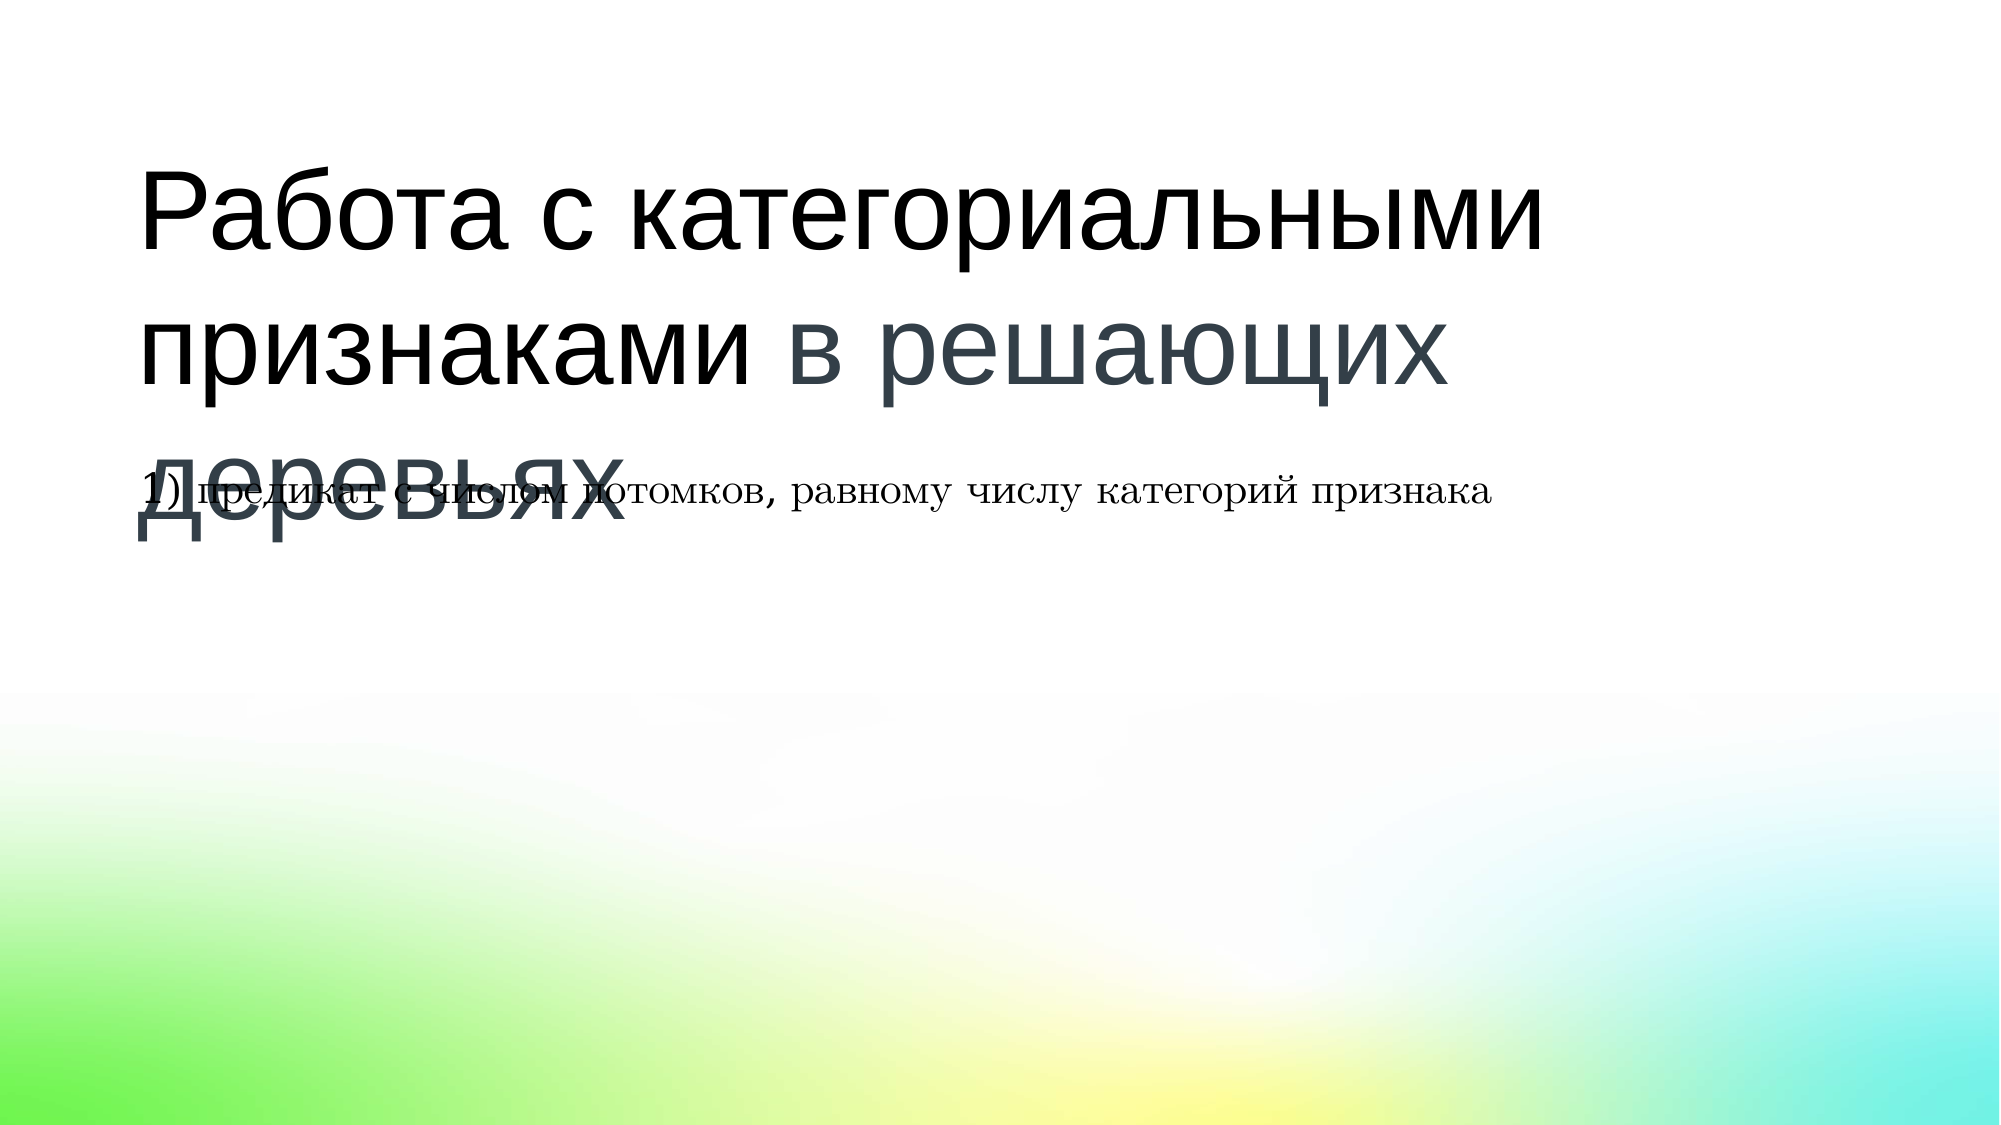

Работа с категориальными признаками в решающих деревьях

1) предикат с числом потомков, равному числу категорий признака